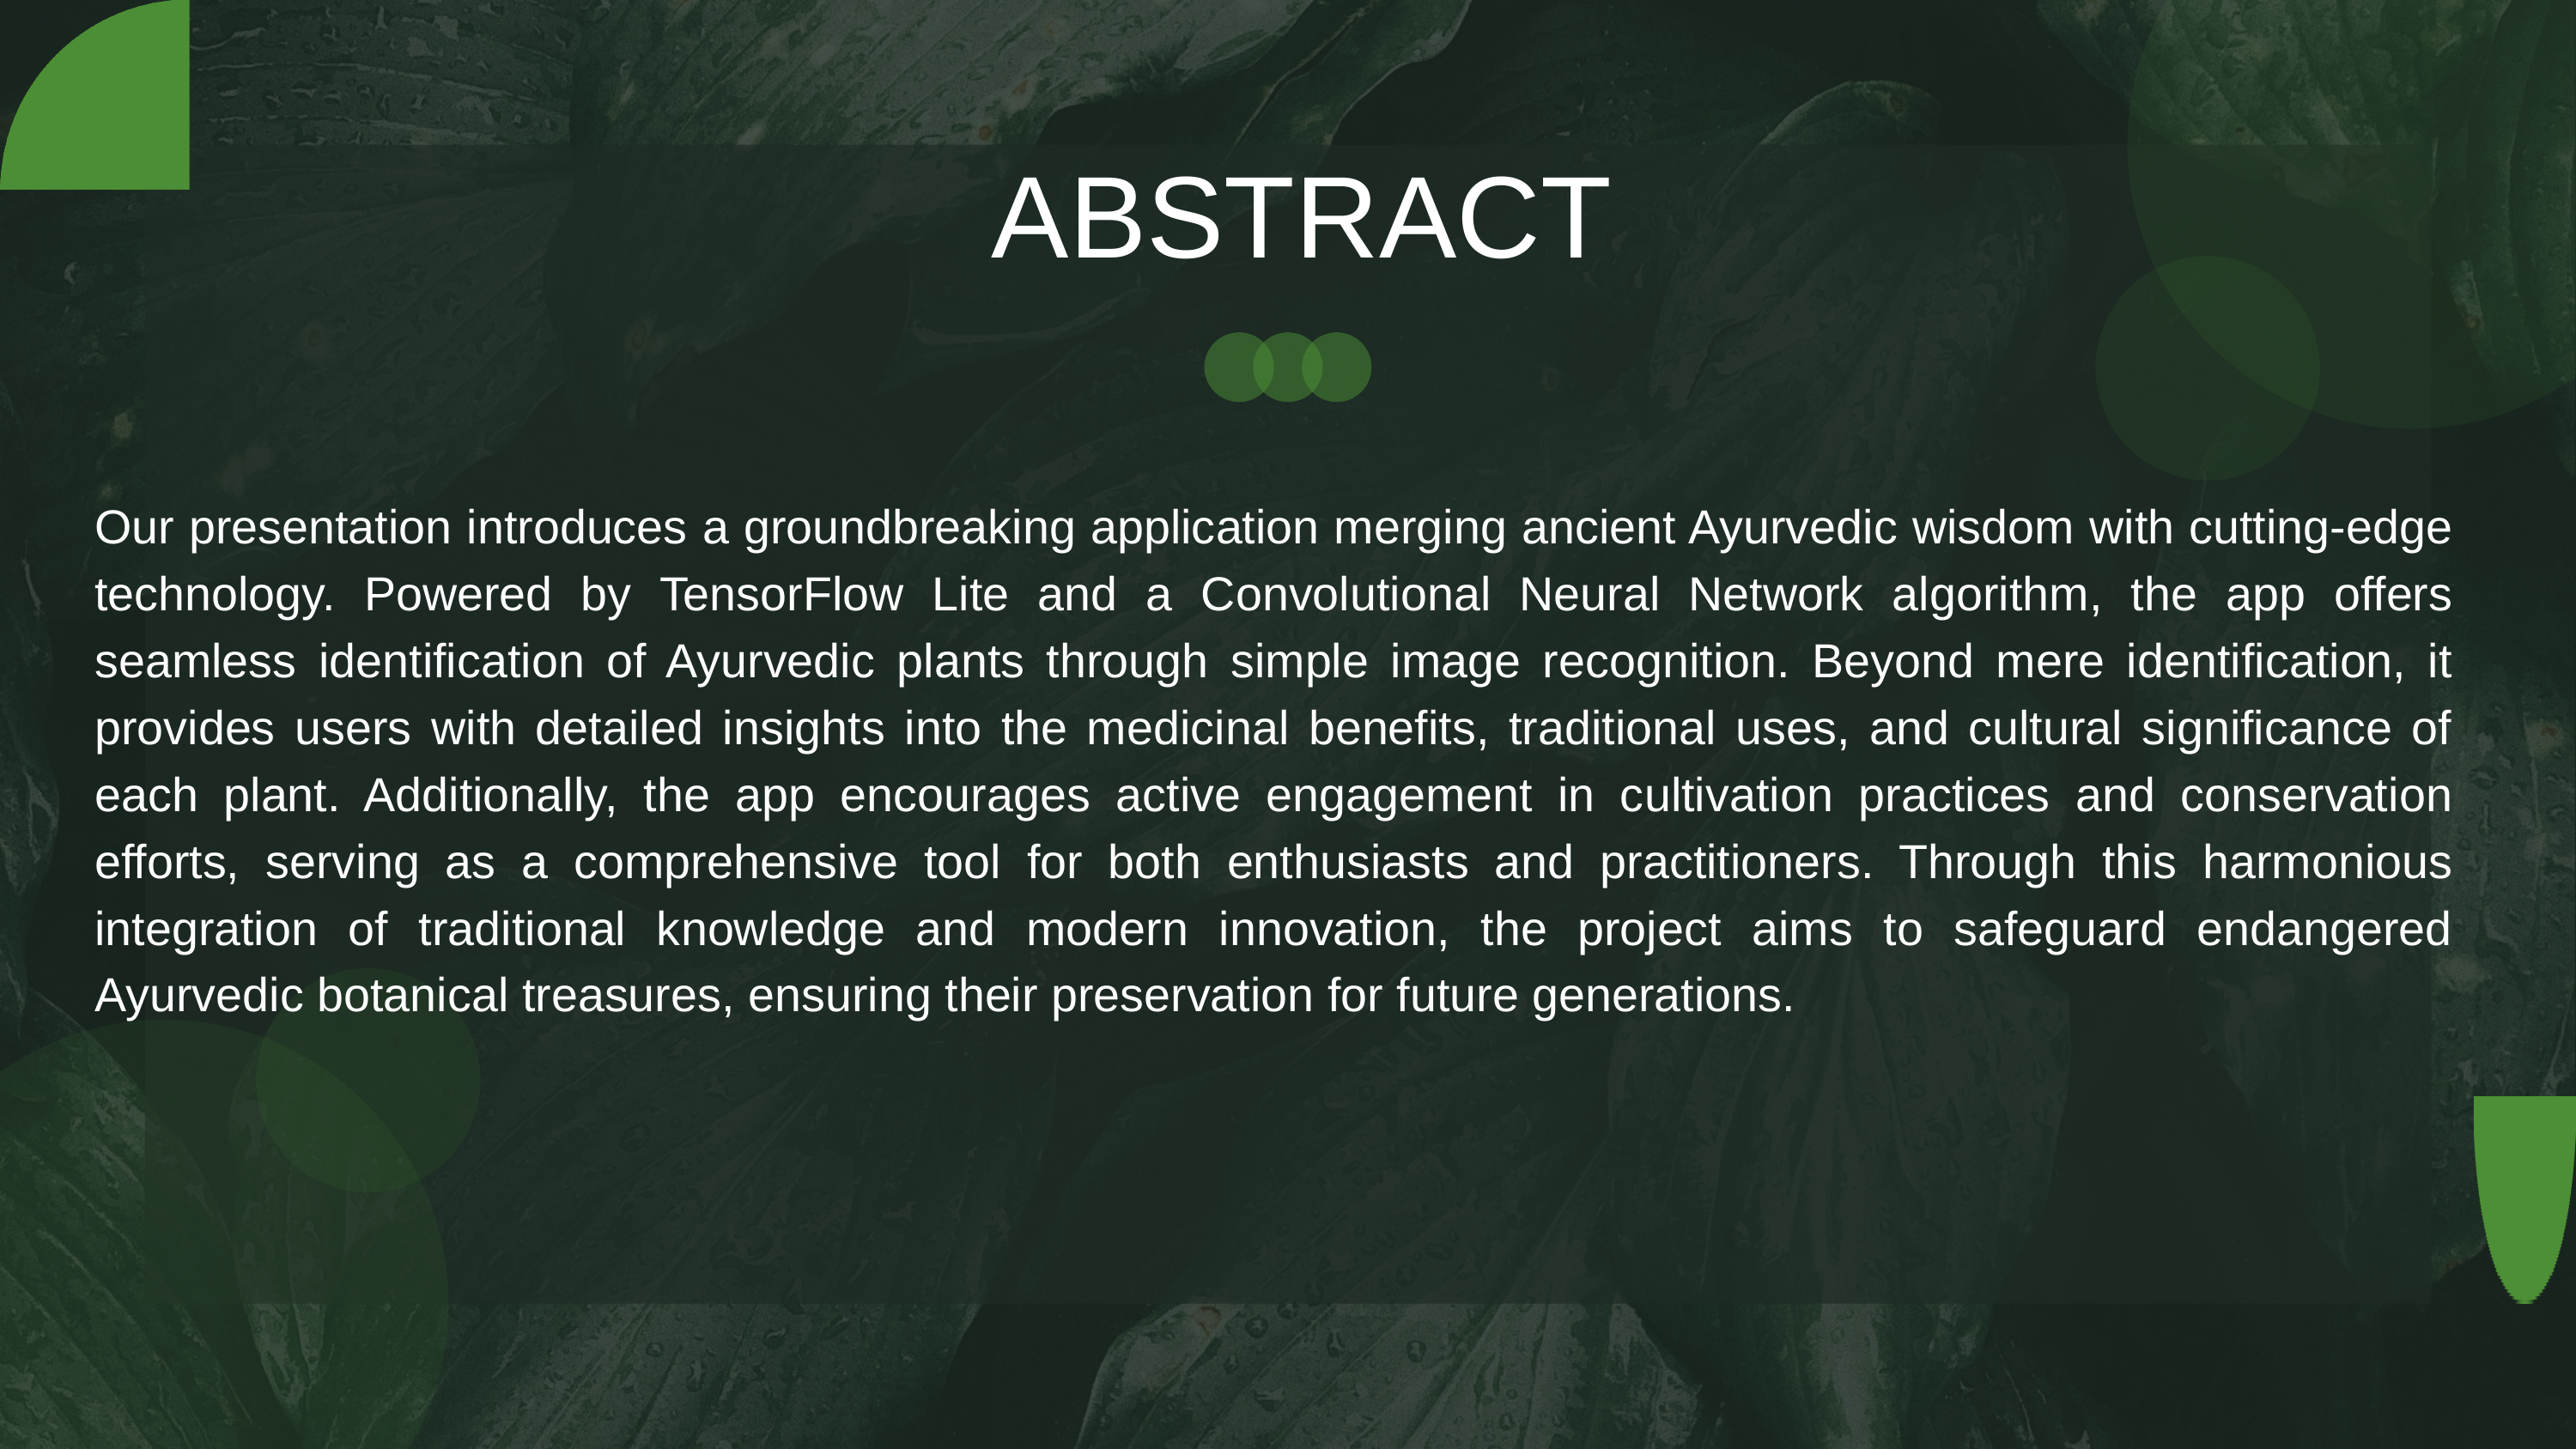

ABSTRACT

Our presentation introduces a groundbreaking application merging ancient Ayurvedic wisdom with cutting-edge technology. Powered by TensorFlow Lite and a Convolutional Neural Network algorithm, the app offers seamless identification of Ayurvedic plants through simple image recognition. Beyond mere identification, it provides users with detailed insights into the medicinal benefits, traditional uses, and cultural significance of each plant. Additionally, the app encourages active engagement in cultivation practices and conservation efforts, serving as a comprehensive tool for both enthusiasts and practitioners. Through this harmonious integration of traditional knowledge and modern innovation, the project aims to safeguard endangered Ayurvedic botanical treasures, ensuring their preservation for future generations.